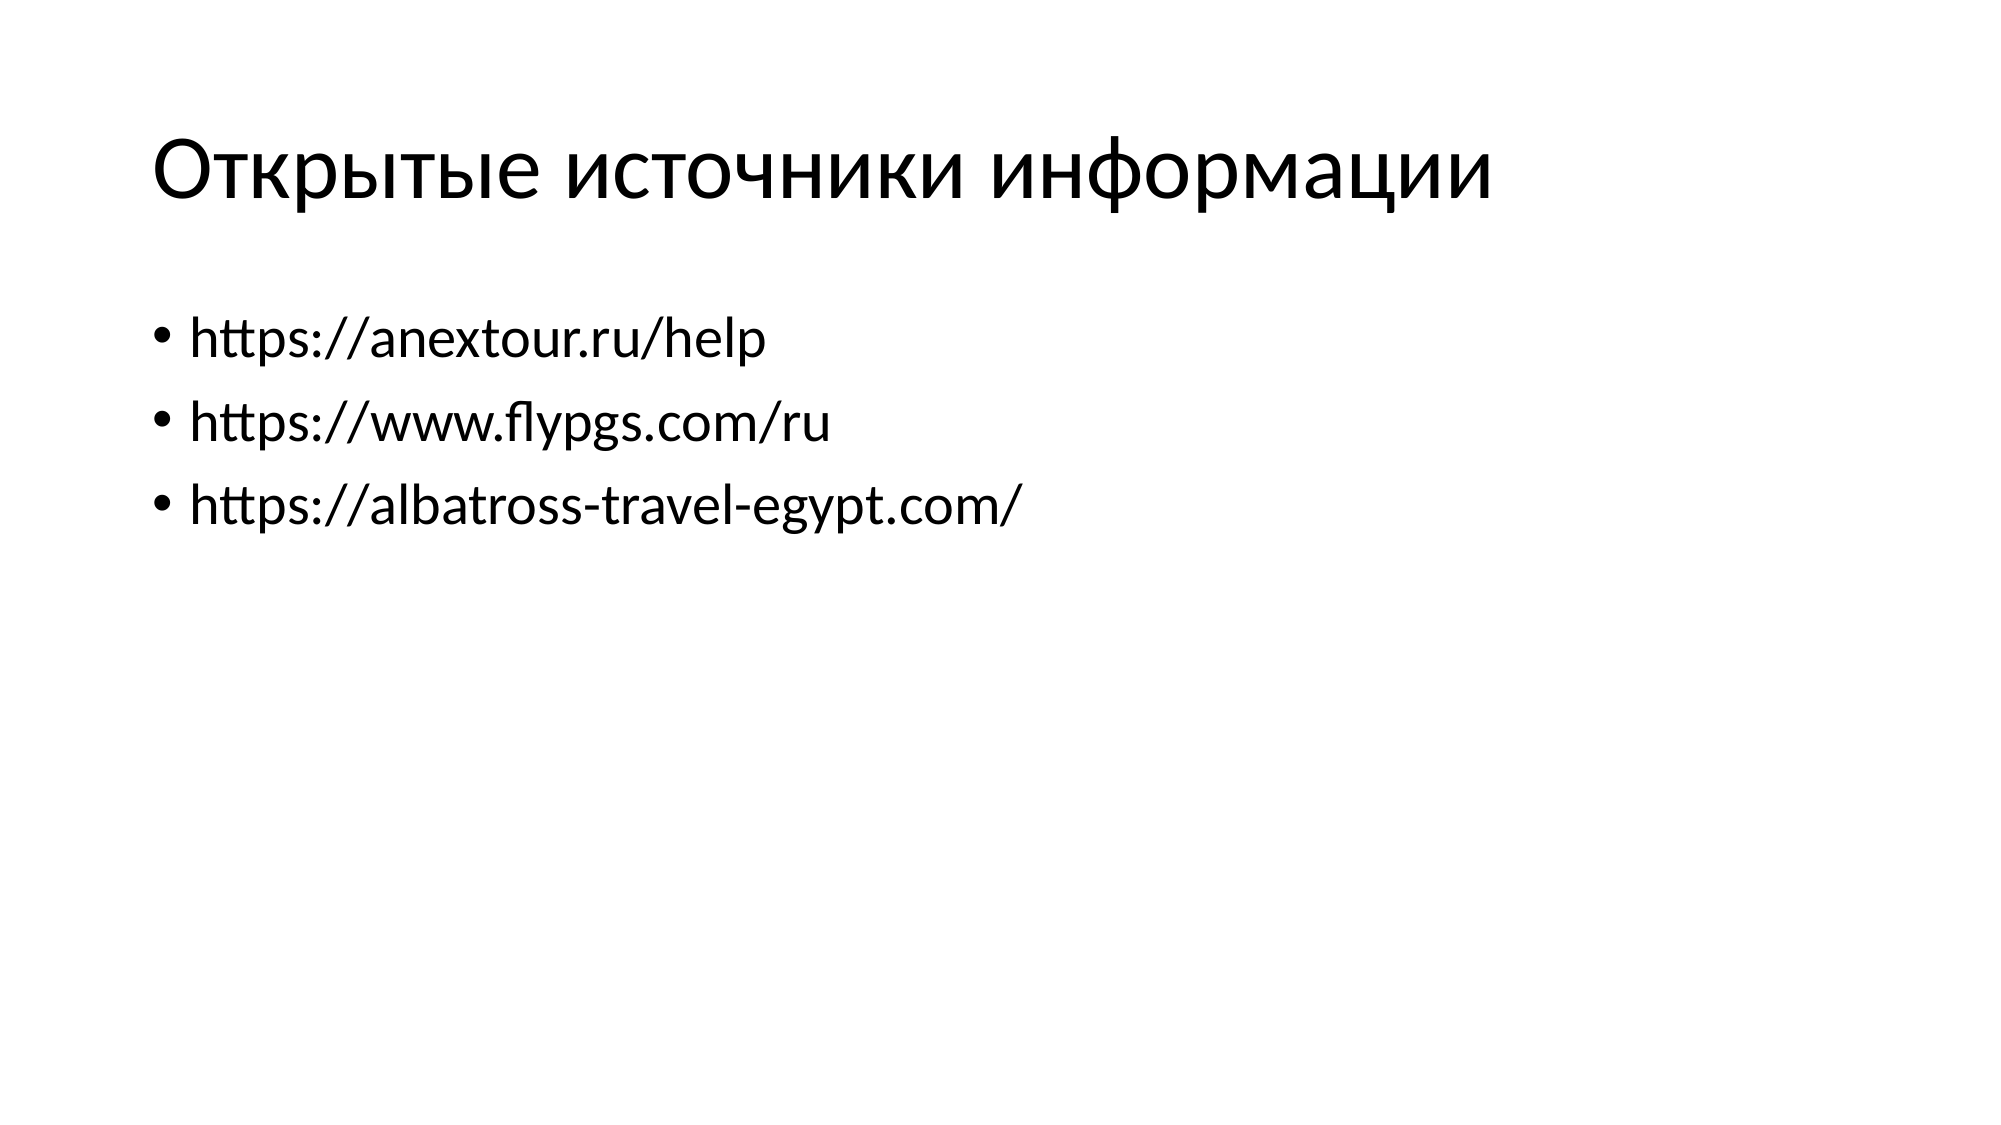

# Открытые источники информации
https://anextour.ru/help
https://www.flypgs.com/ru
https://albatross-travel-egypt.com/